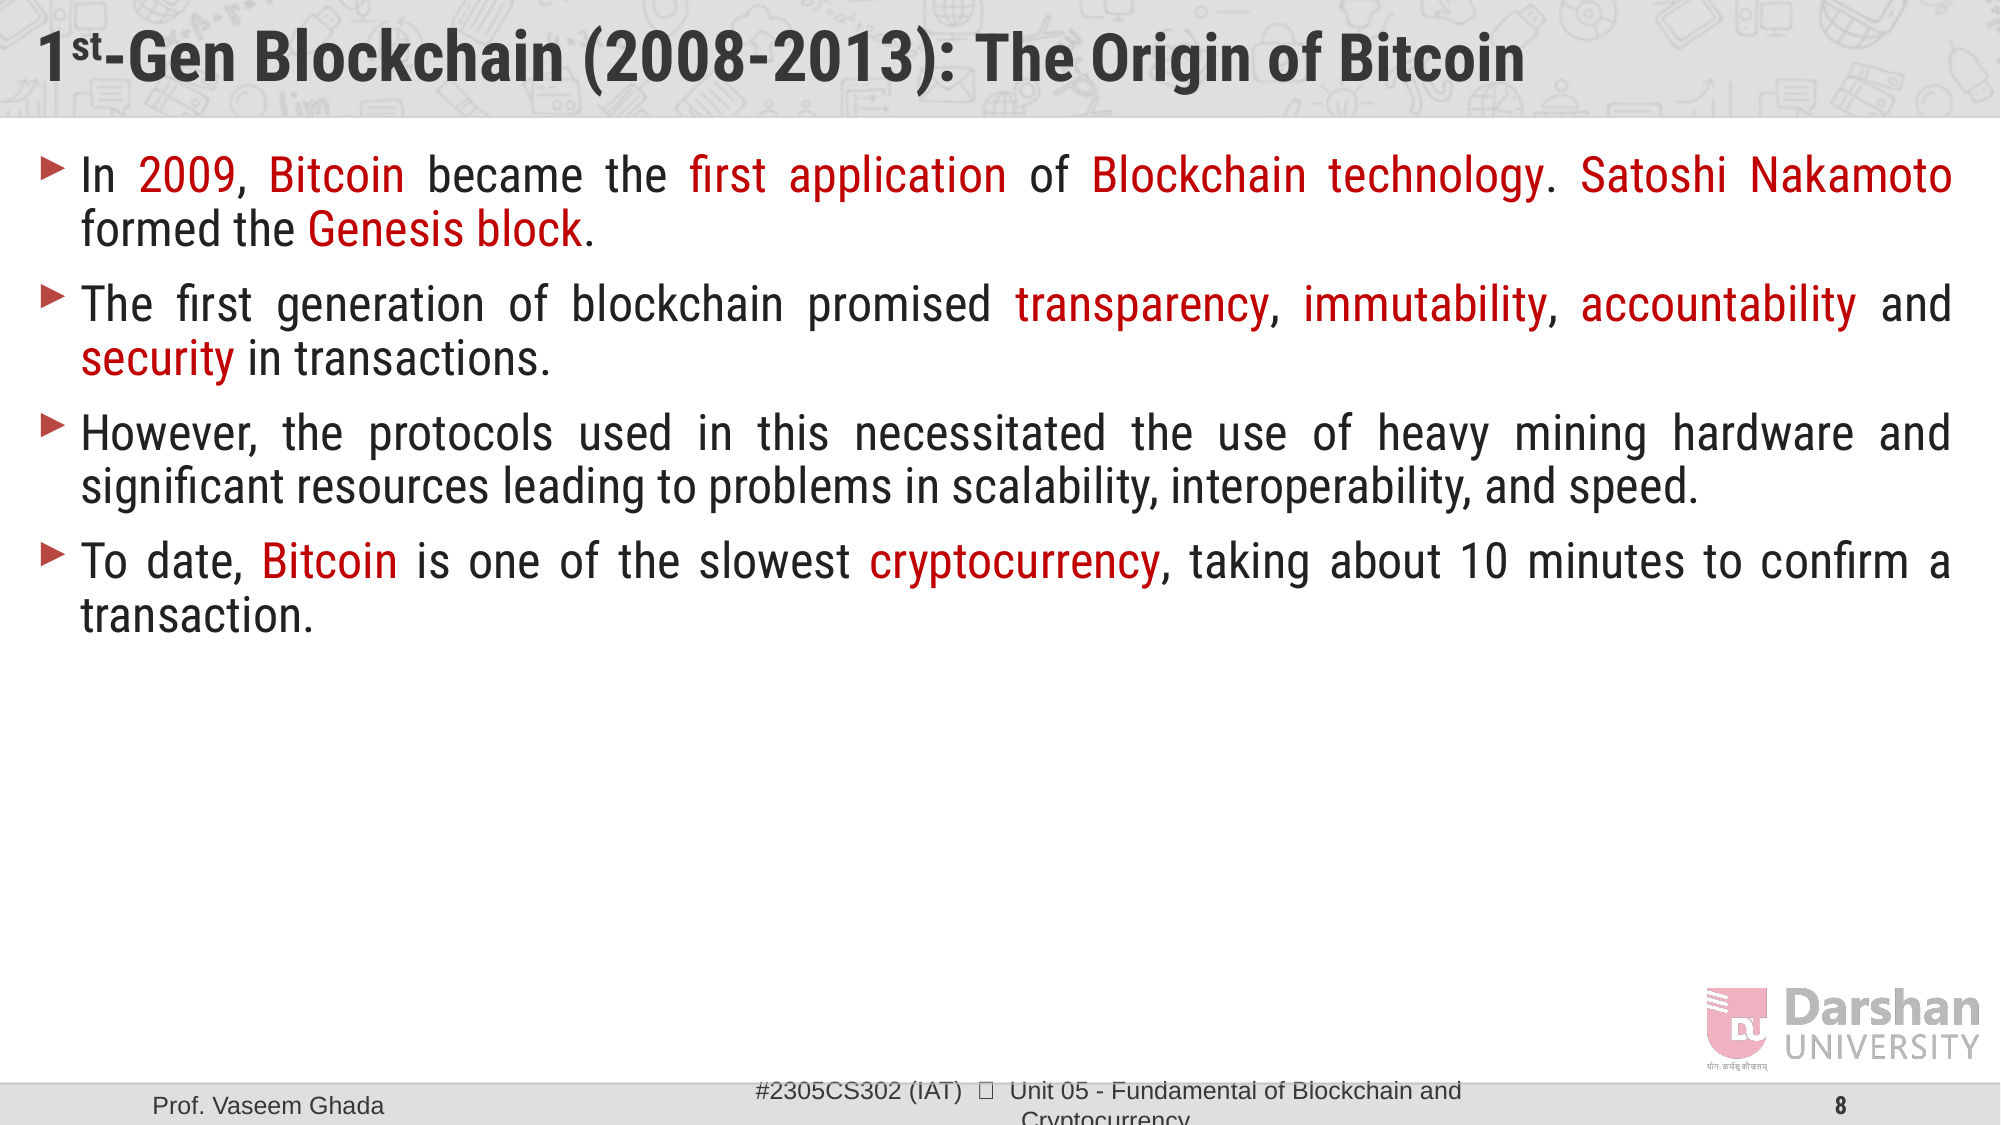

# 1st-Gen Blockchain (2008-2013): The Origin of Bitcoin
In 2009, Bitcoin became the first application of Blockchain technology. Satoshi Nakamoto formed the Genesis block.
The first generation of blockchain promised transparency, immutability, accountability and security in transactions.
However, the protocols used in this necessitated the use of heavy mining hardware and significant resources leading to problems in scalability, interoperability, and speed.
To date, Bitcoin is one of the slowest cryptocurrency, taking about 10 minutes to confirm a transaction.